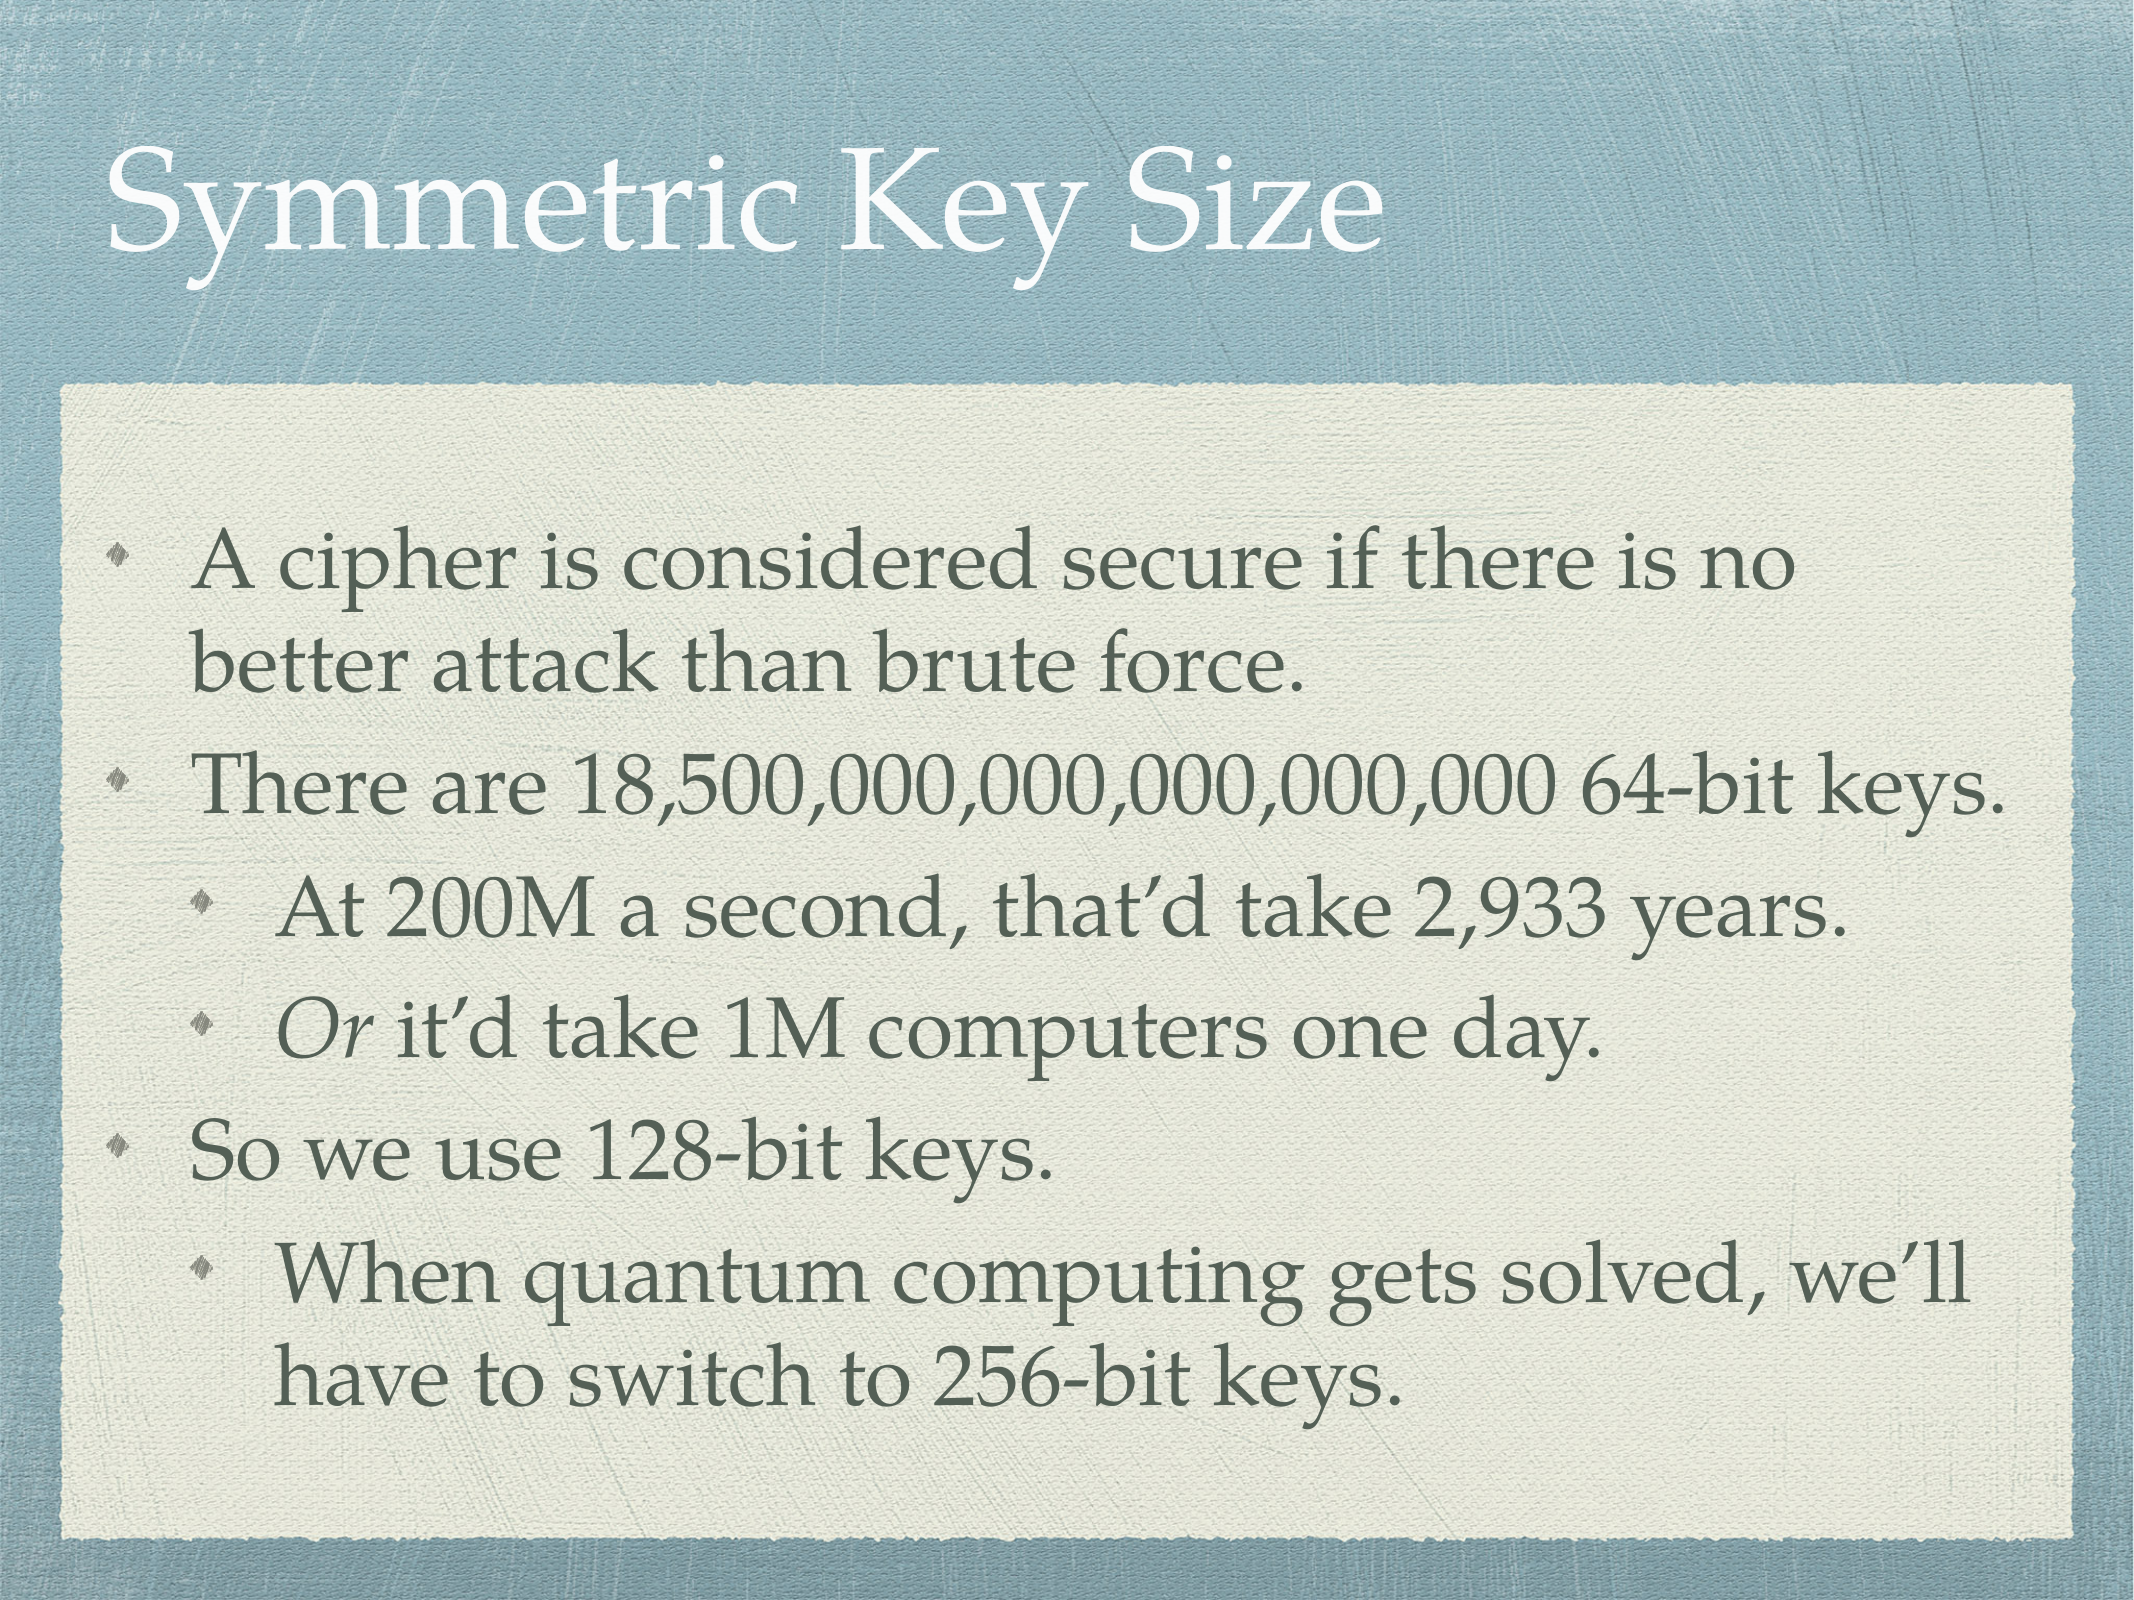

# Symmetric Key Size
A cipher is considered secure if there is no better attack than brute force.
There are 18,500,000,000,000,000,000 64-bit keys.
At 200M a second, that’d take 2,933 years.
Or it’d take 1M computers one day.
So we use 128-bit keys.
When quantum computing gets solved, we’ll have to switch to 256-bit keys.